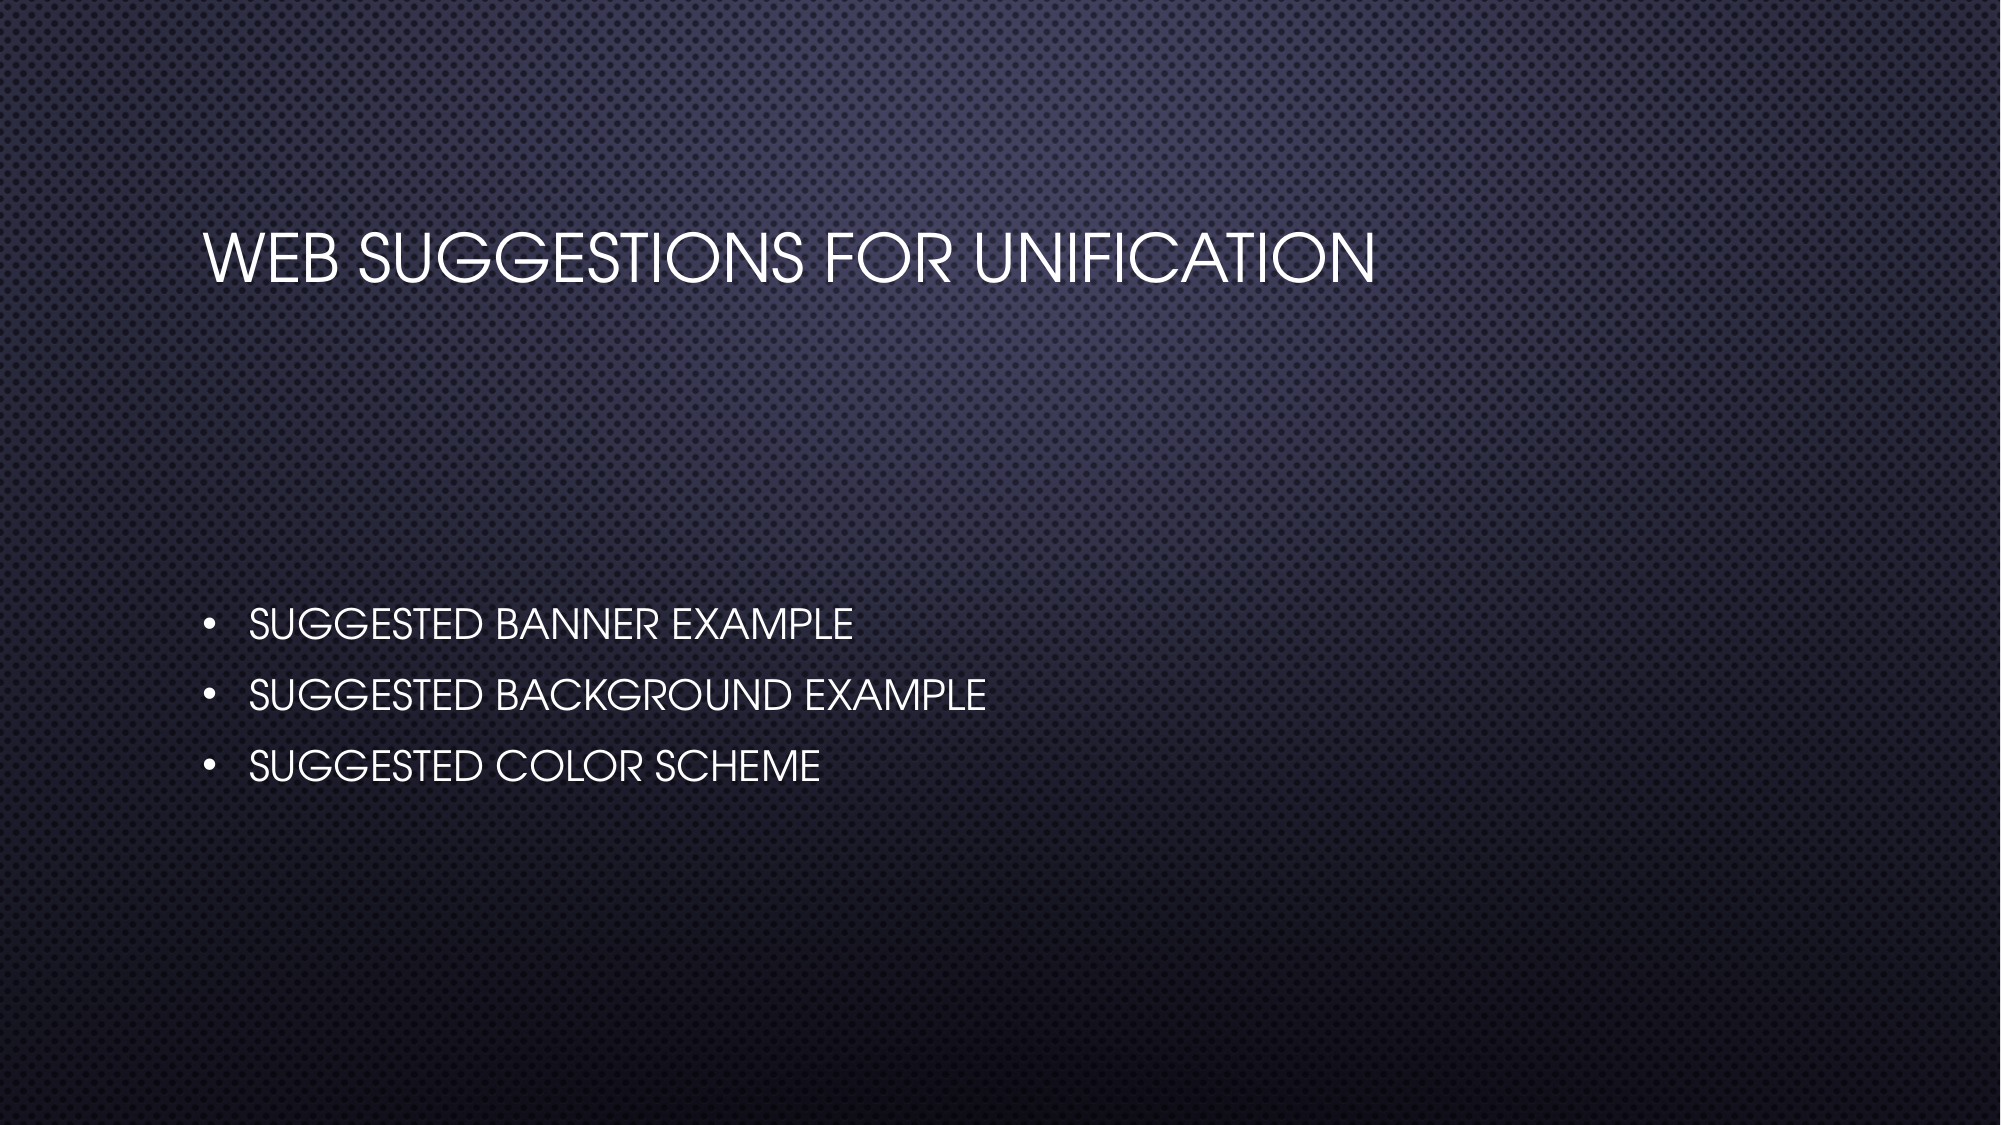

# Web Suggestions for unification
Suggested Banner example
suggested Background example
Suggested Color Scheme